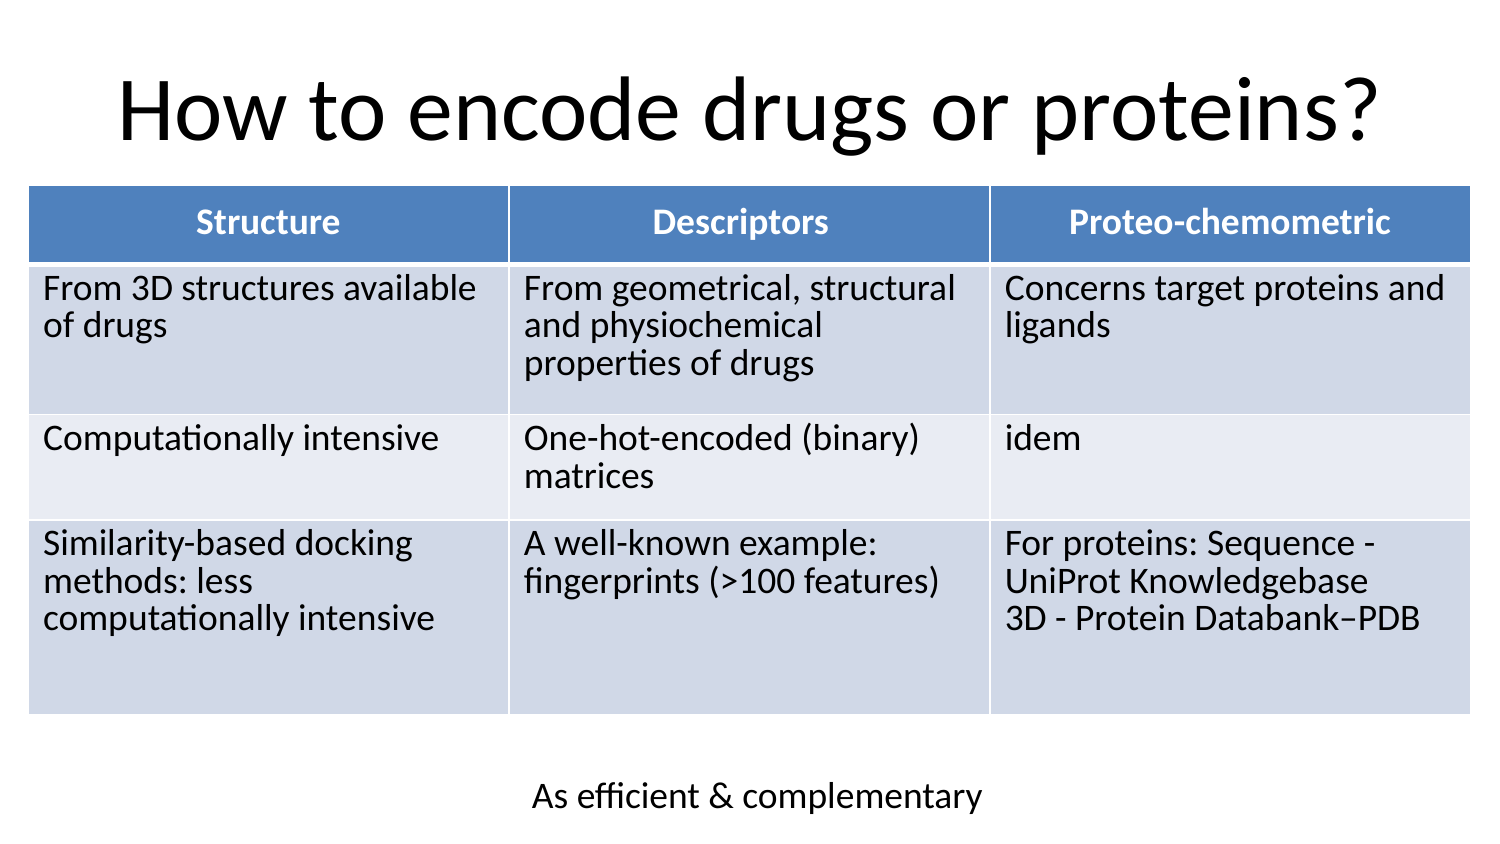

# How to encode drugs or proteins?
| Structure | Descriptors | Proteo-chemometric |
| --- | --- | --- |
| From 3D structures available of drugs | From geometrical, structural and physiochemical properties of drugs | Concerns target proteins and ligands |
| Computationally intensive | One-hot-encoded (binary) matrices | idem |
| Similarity-based docking methods: less computationally intensive | A well-known example: fingerprints (>100 features) | For proteins: Sequence - UniProt Knowledgebase 3D - Protein Databank–PDB |
As efficient & complementary